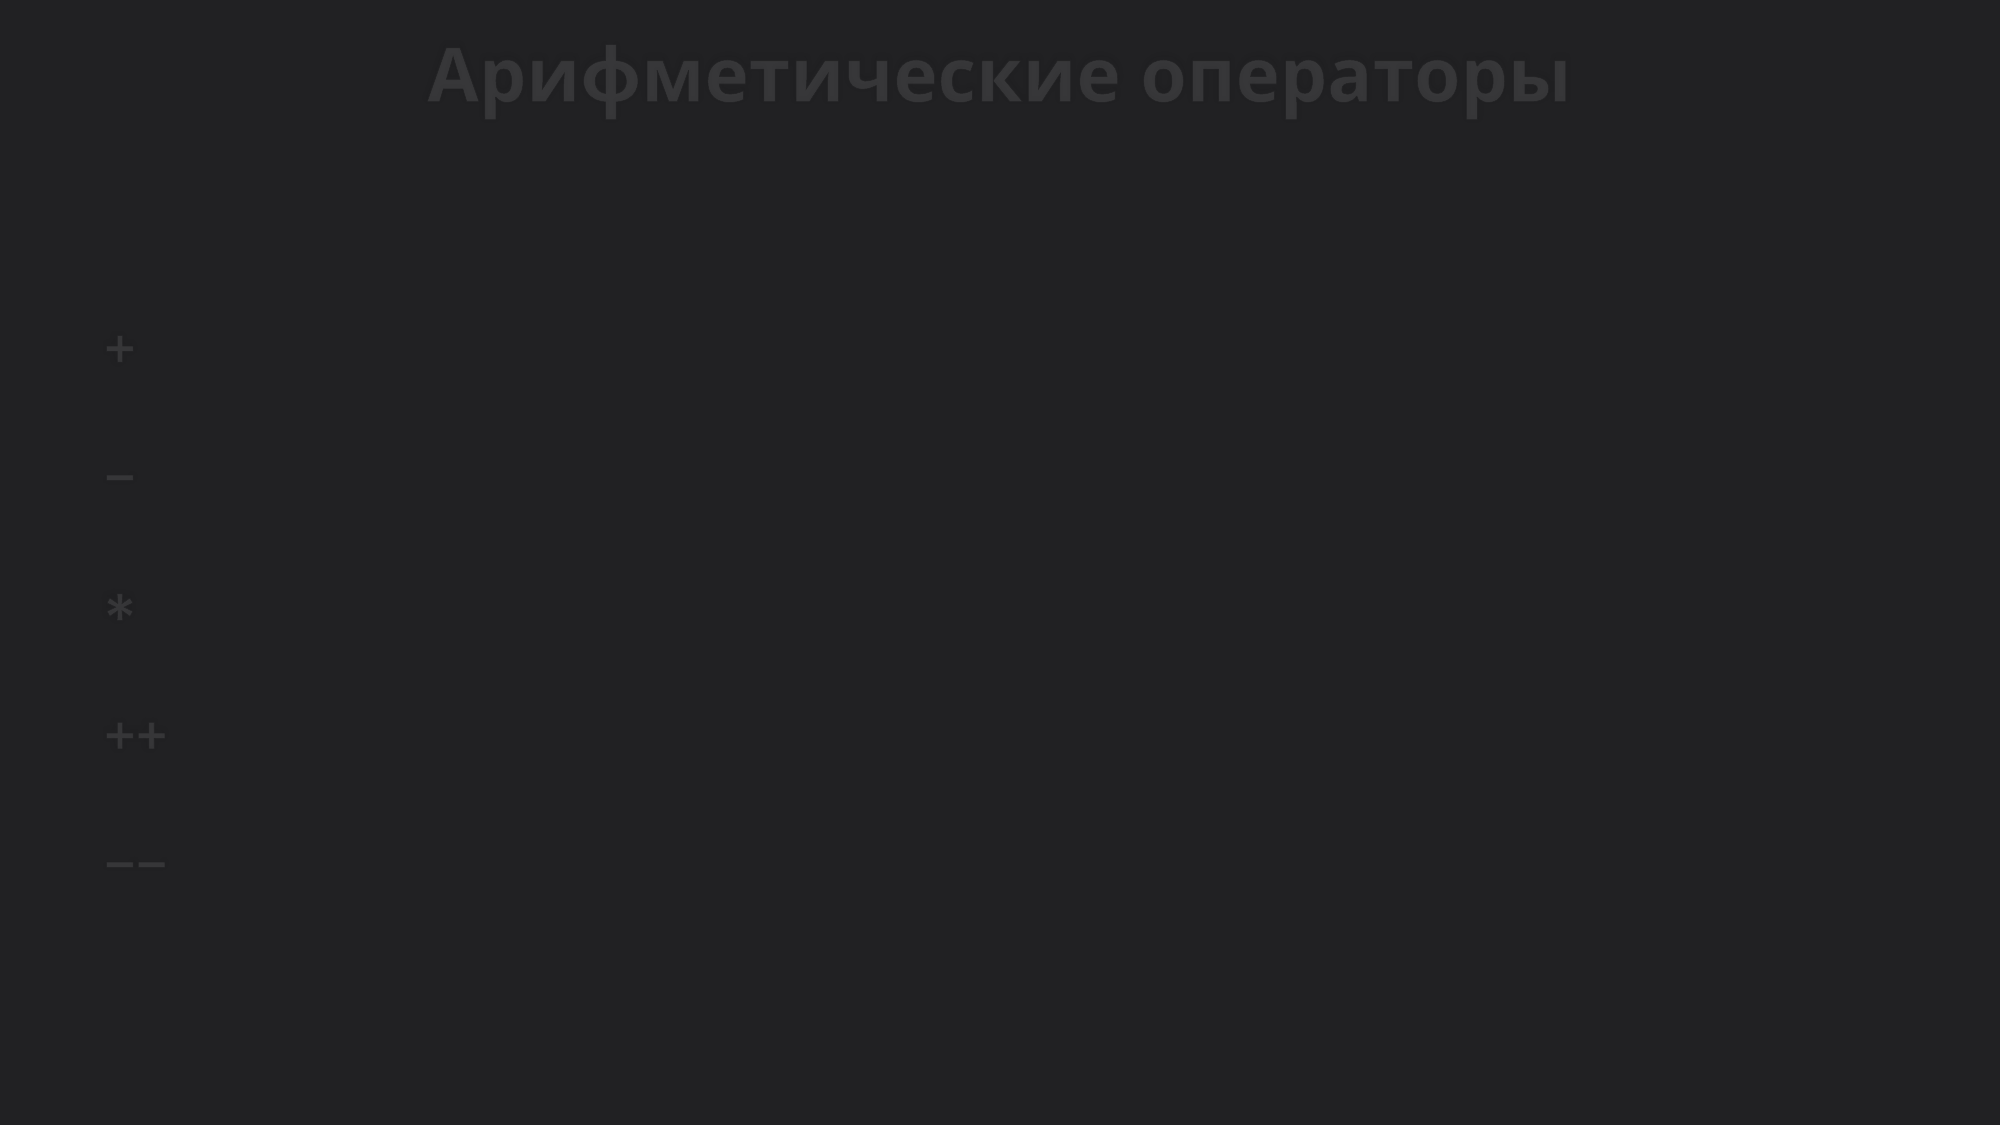

Арифметические операторы
+
-
*
++
--